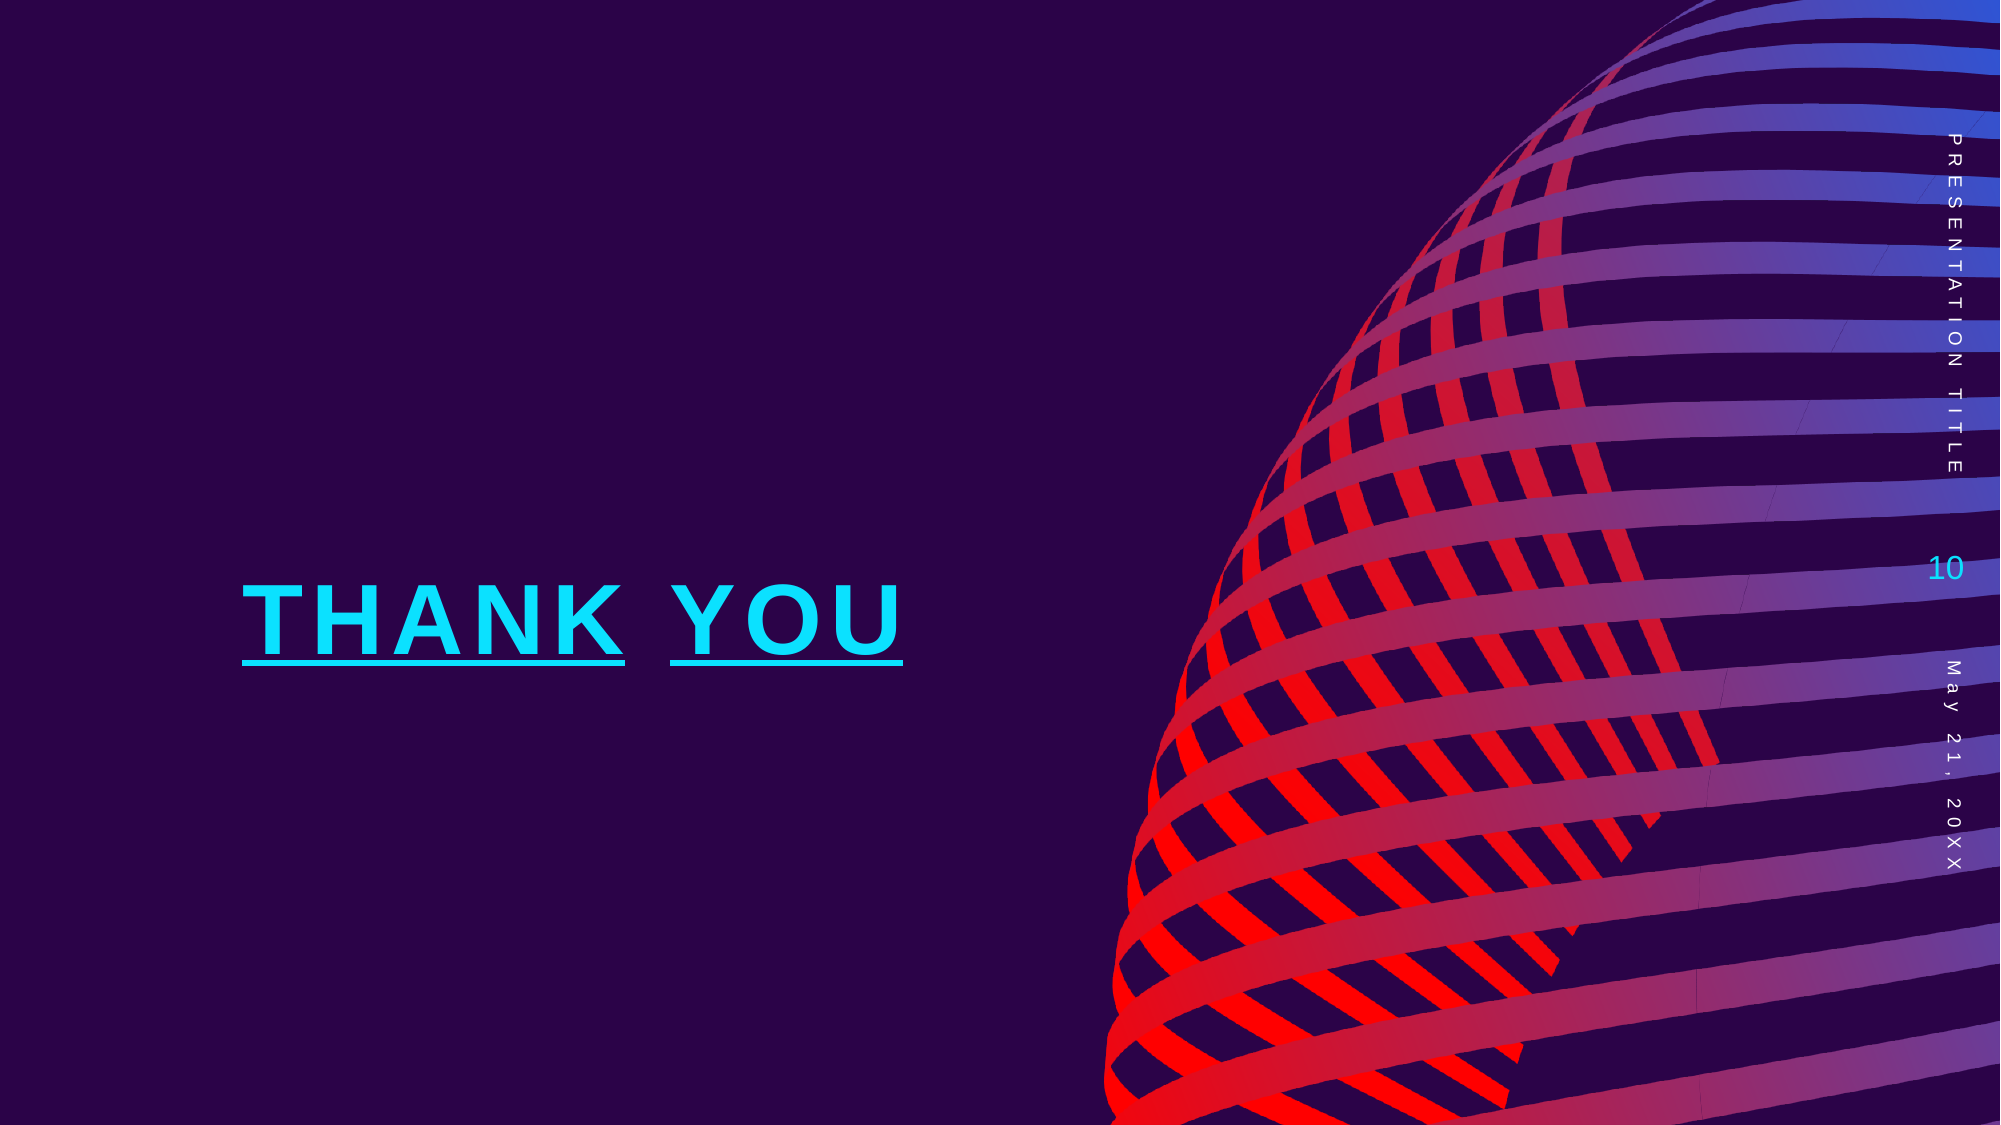

PRESENTATION TITLE
# Thank you
10
May 21, 20XX